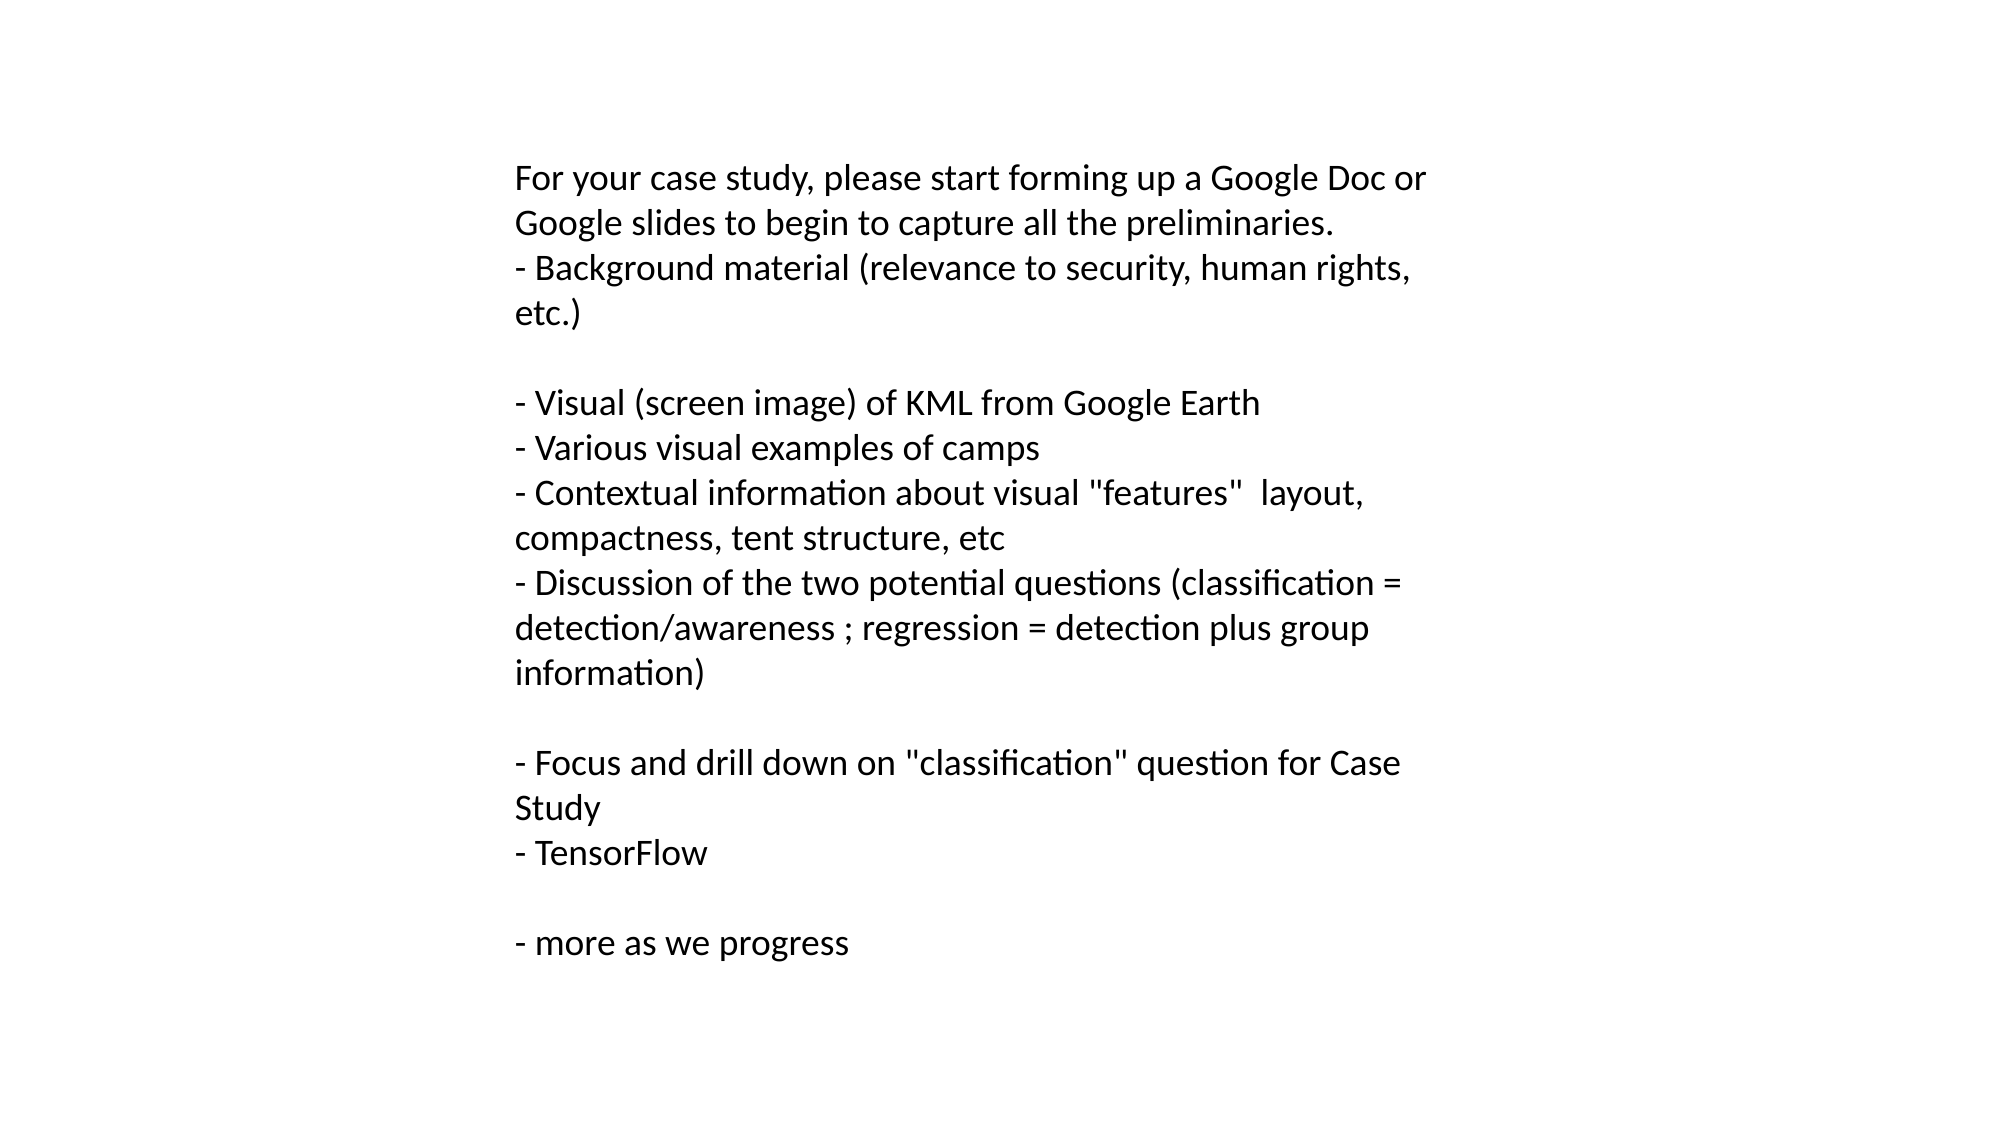

For your case study, please start forming up a Google Doc or Google slides to begin to capture all the preliminaries.
- Background material (relevance to security, human rights, etc.)
- Visual (screen image) of KML from Google Earth
- Various visual examples of camps
- Contextual information about visual "features"  layout, compactness, tent structure, etc
- Discussion of the two potential questions (classification = detection/awareness ; regression = detection plus group information)
- Focus and drill down on "classification" question for Case Study
- TensorFlow
- more as we progress